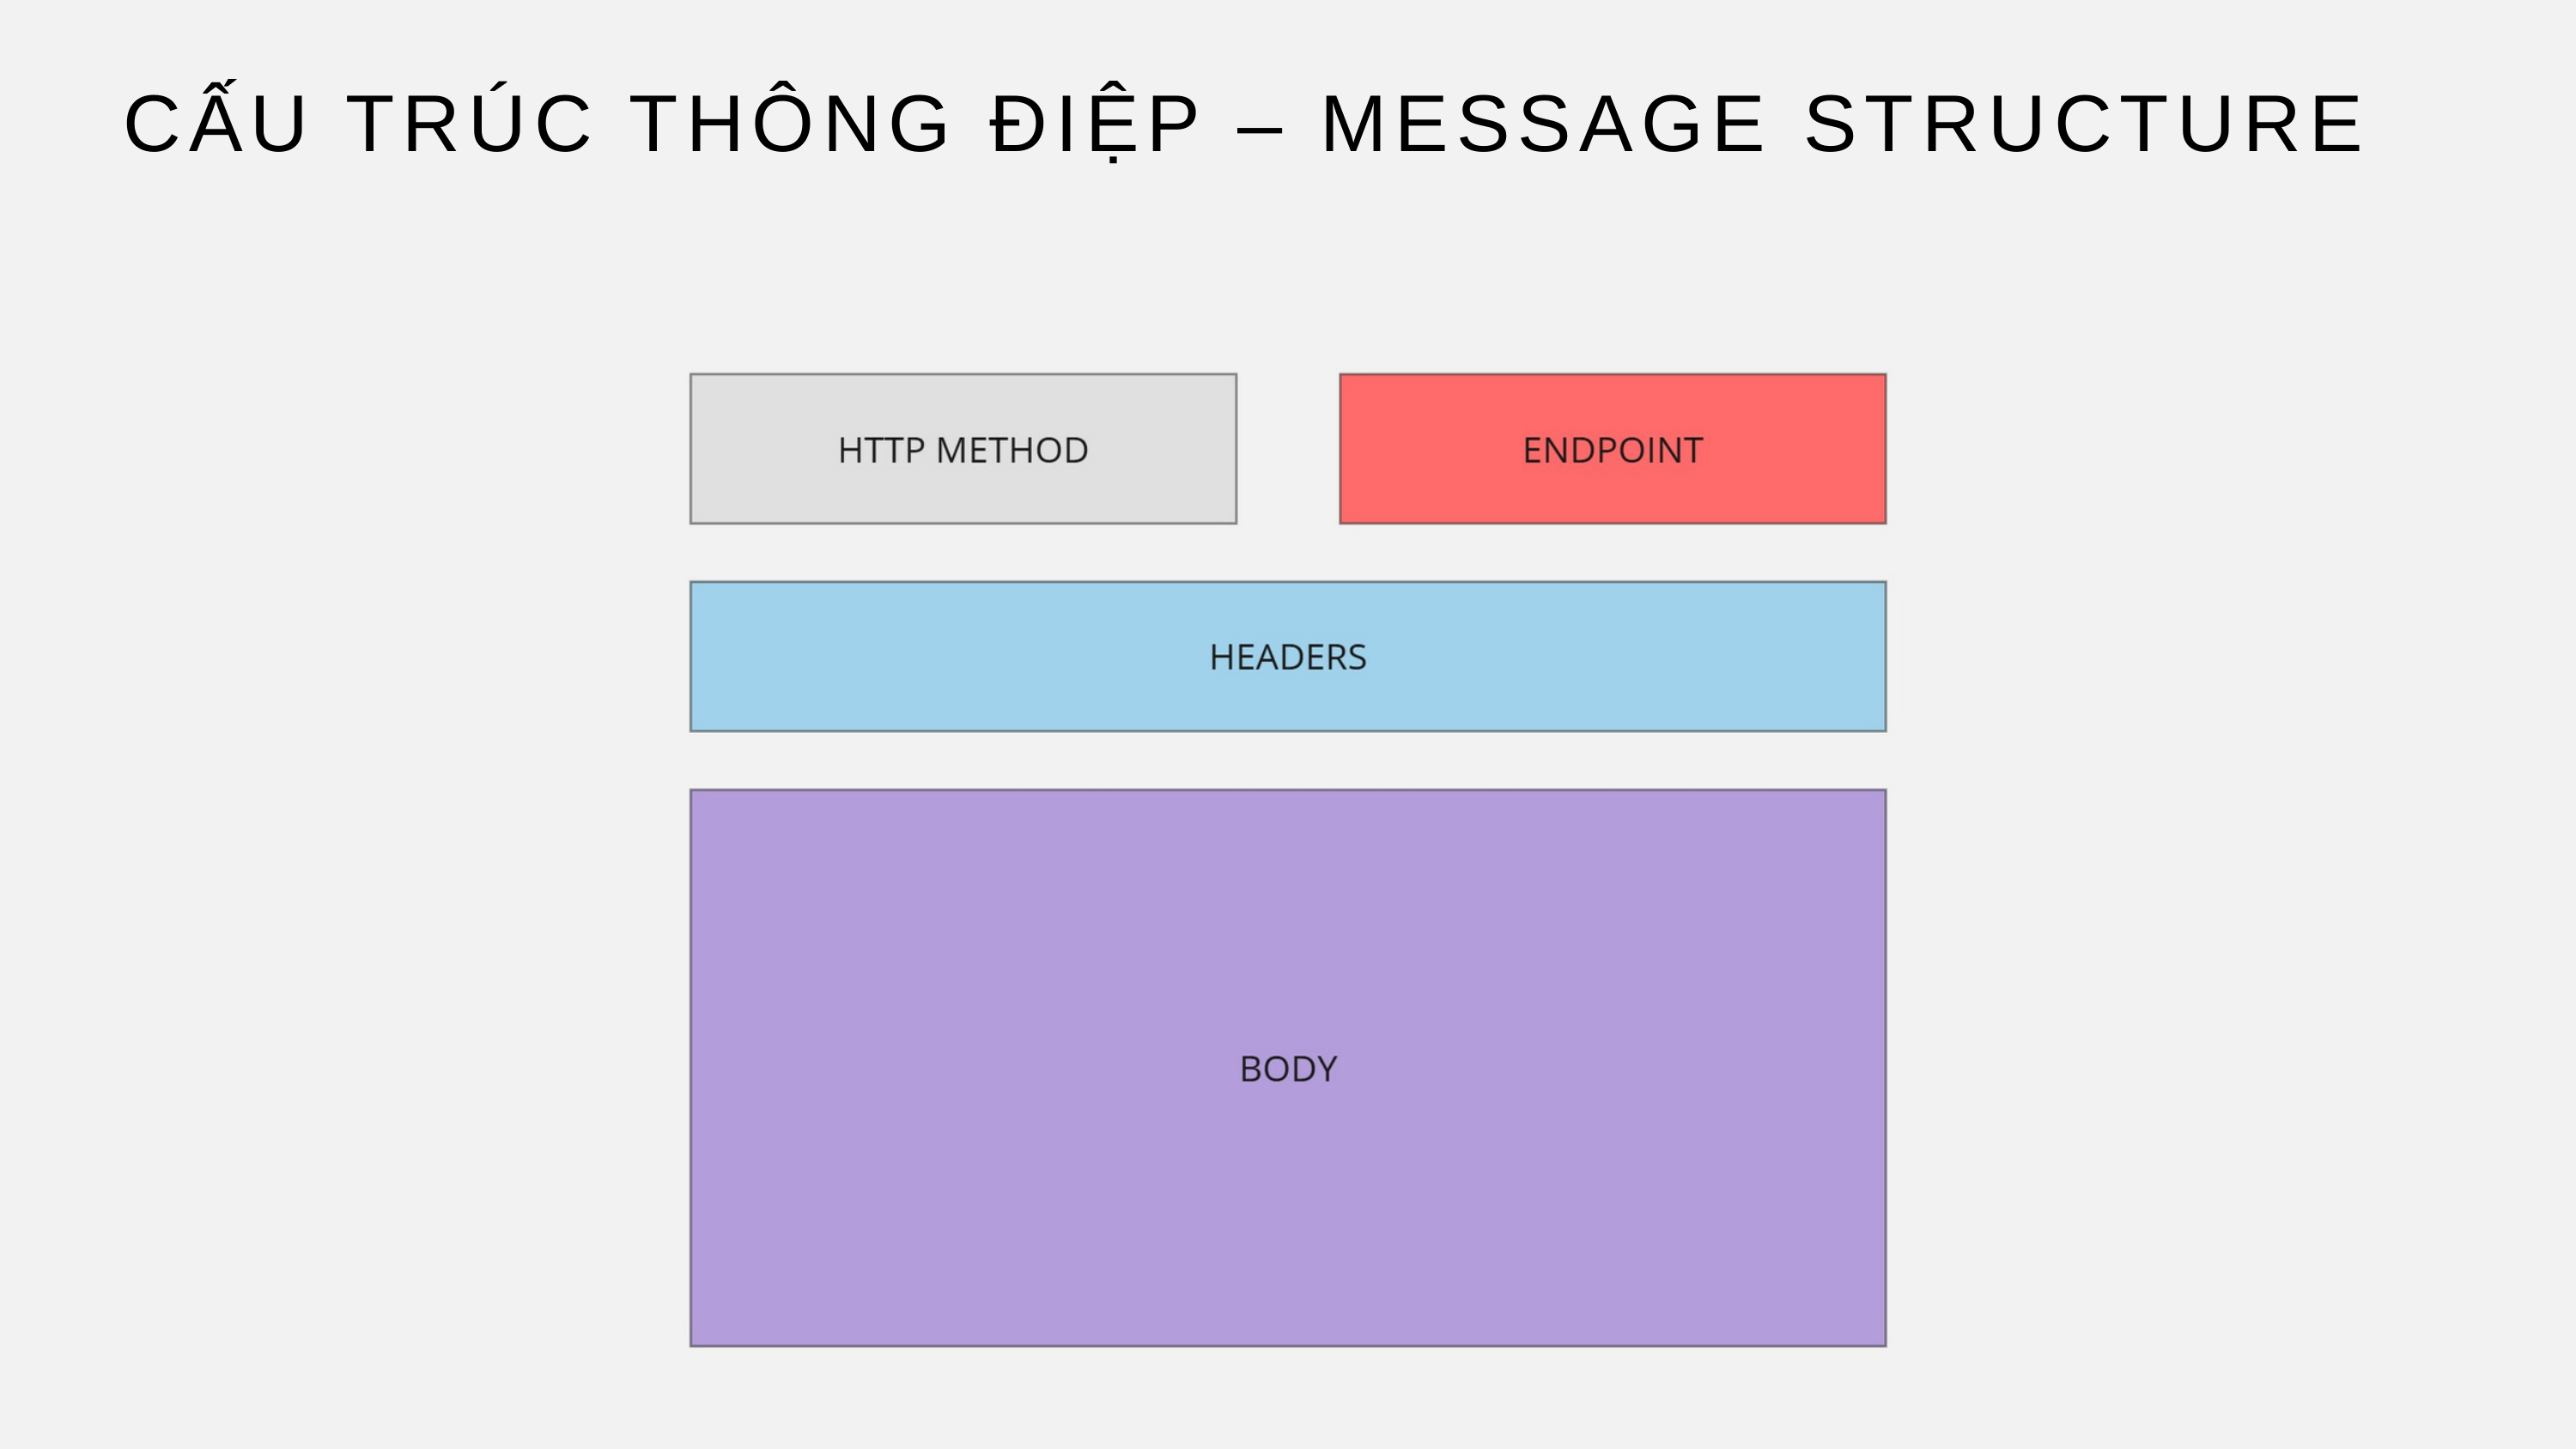

CẤU TRÚC THÔNG ĐIỆP – MESSAGE STRUCTURE